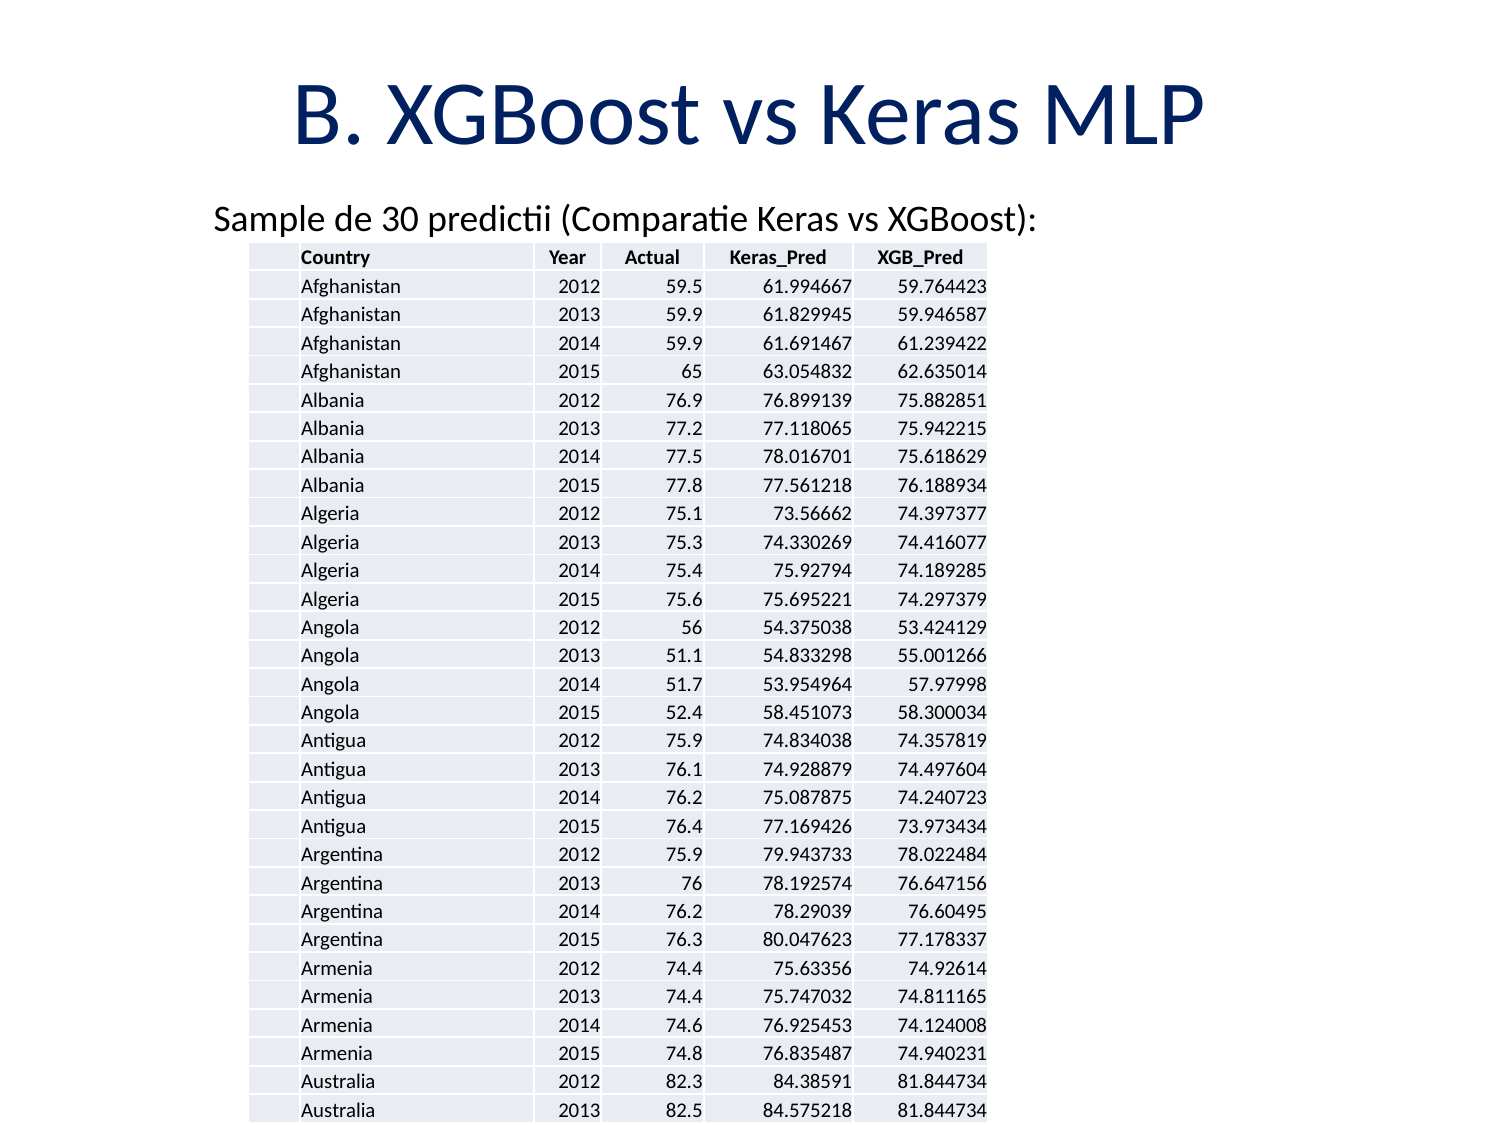

# B. XGBoost vs Keras MLP
Sample de 30 predictii (Comparatie Keras vs XGBoost):
|  | Country | Year | Actual | Keras\_Pred | XGB\_Pred |
| --- | --- | --- | --- | --- | --- |
|  | Afghanistan | 2012 | 59.5 | 61.994667 | 59.764423 |
|  | Afghanistan | 2013 | 59.9 | 61.829945 | 59.946587 |
|  | Afghanistan | 2014 | 59.9 | 61.691467 | 61.239422 |
|  | Afghanistan | 2015 | 65 | 63.054832 | 62.635014 |
|  | Albania | 2012 | 76.9 | 76.899139 | 75.882851 |
|  | Albania | 2013 | 77.2 | 77.118065 | 75.942215 |
|  | Albania | 2014 | 77.5 | 78.016701 | 75.618629 |
|  | Albania | 2015 | 77.8 | 77.561218 | 76.188934 |
|  | Algeria | 2012 | 75.1 | 73.56662 | 74.397377 |
|  | Algeria | 2013 | 75.3 | 74.330269 | 74.416077 |
|  | Algeria | 2014 | 75.4 | 75.92794 | 74.189285 |
|  | Algeria | 2015 | 75.6 | 75.695221 | 74.297379 |
|  | Angola | 2012 | 56 | 54.375038 | 53.424129 |
|  | Angola | 2013 | 51.1 | 54.833298 | 55.001266 |
|  | Angola | 2014 | 51.7 | 53.954964 | 57.97998 |
|  | Angola | 2015 | 52.4 | 58.451073 | 58.300034 |
|  | Antigua | 2012 | 75.9 | 74.834038 | 74.357819 |
|  | Antigua | 2013 | 76.1 | 74.928879 | 74.497604 |
|  | Antigua | 2014 | 76.2 | 75.087875 | 74.240723 |
|  | Antigua | 2015 | 76.4 | 77.169426 | 73.973434 |
|  | Argentina | 2012 | 75.9 | 79.943733 | 78.022484 |
|  | Argentina | 2013 | 76 | 78.192574 | 76.647156 |
|  | Argentina | 2014 | 76.2 | 78.29039 | 76.60495 |
|  | Argentina | 2015 | 76.3 | 80.047623 | 77.178337 |
|  | Armenia | 2012 | 74.4 | 75.63356 | 74.92614 |
|  | Armenia | 2013 | 74.4 | 75.747032 | 74.811165 |
|  | Armenia | 2014 | 74.6 | 76.925453 | 74.124008 |
|  | Armenia | 2015 | 74.8 | 76.835487 | 74.940231 |
|  | Australia | 2012 | 82.3 | 84.38591 | 81.844734 |
|  | Australia | 2013 | 82.5 | 84.575218 | 81.844734 |